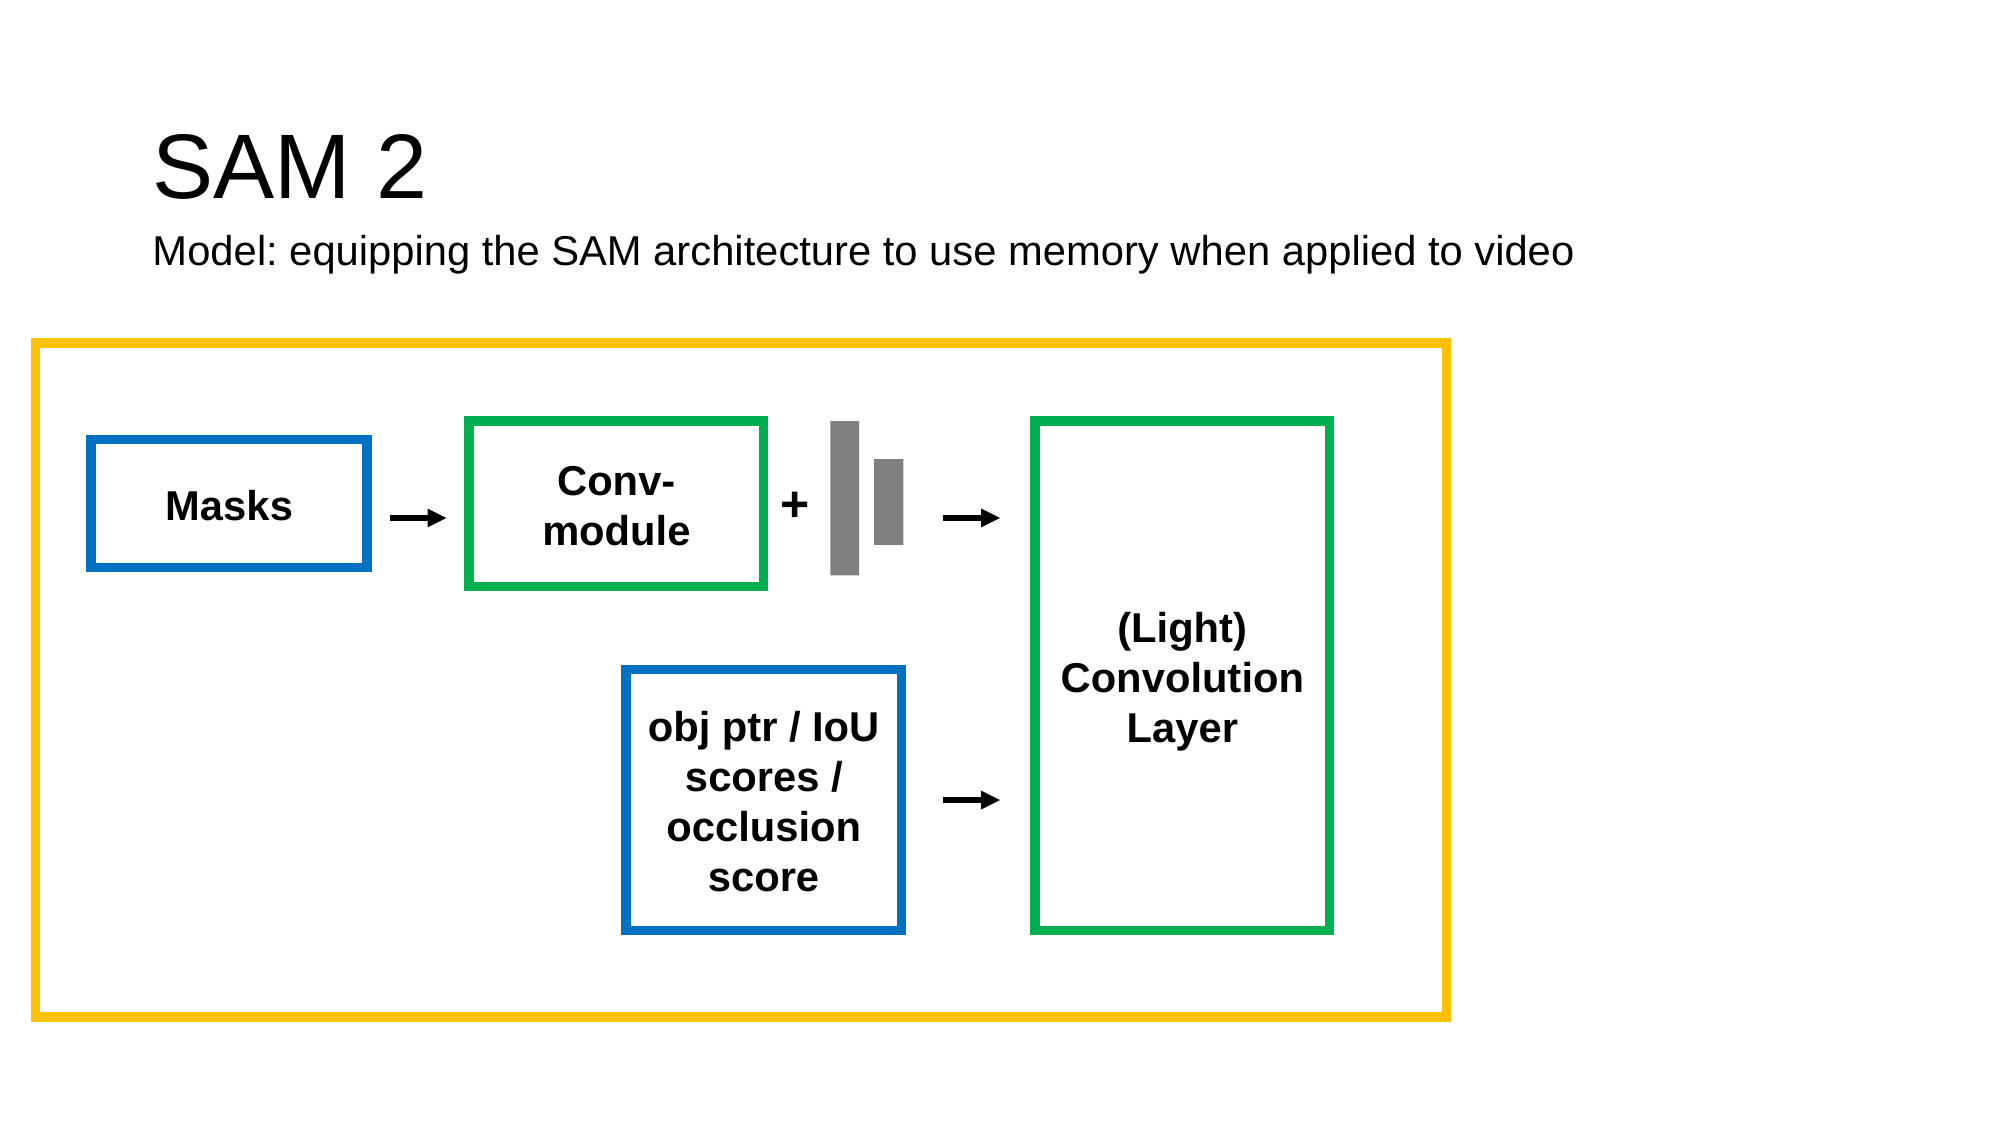

# SAM 2
Model: equipping the SAM architecture to use memory when applied to video

Conv-module

(Light) Convolution
Layer
Masks

+
obj ptr / IoU scores / occlusion score